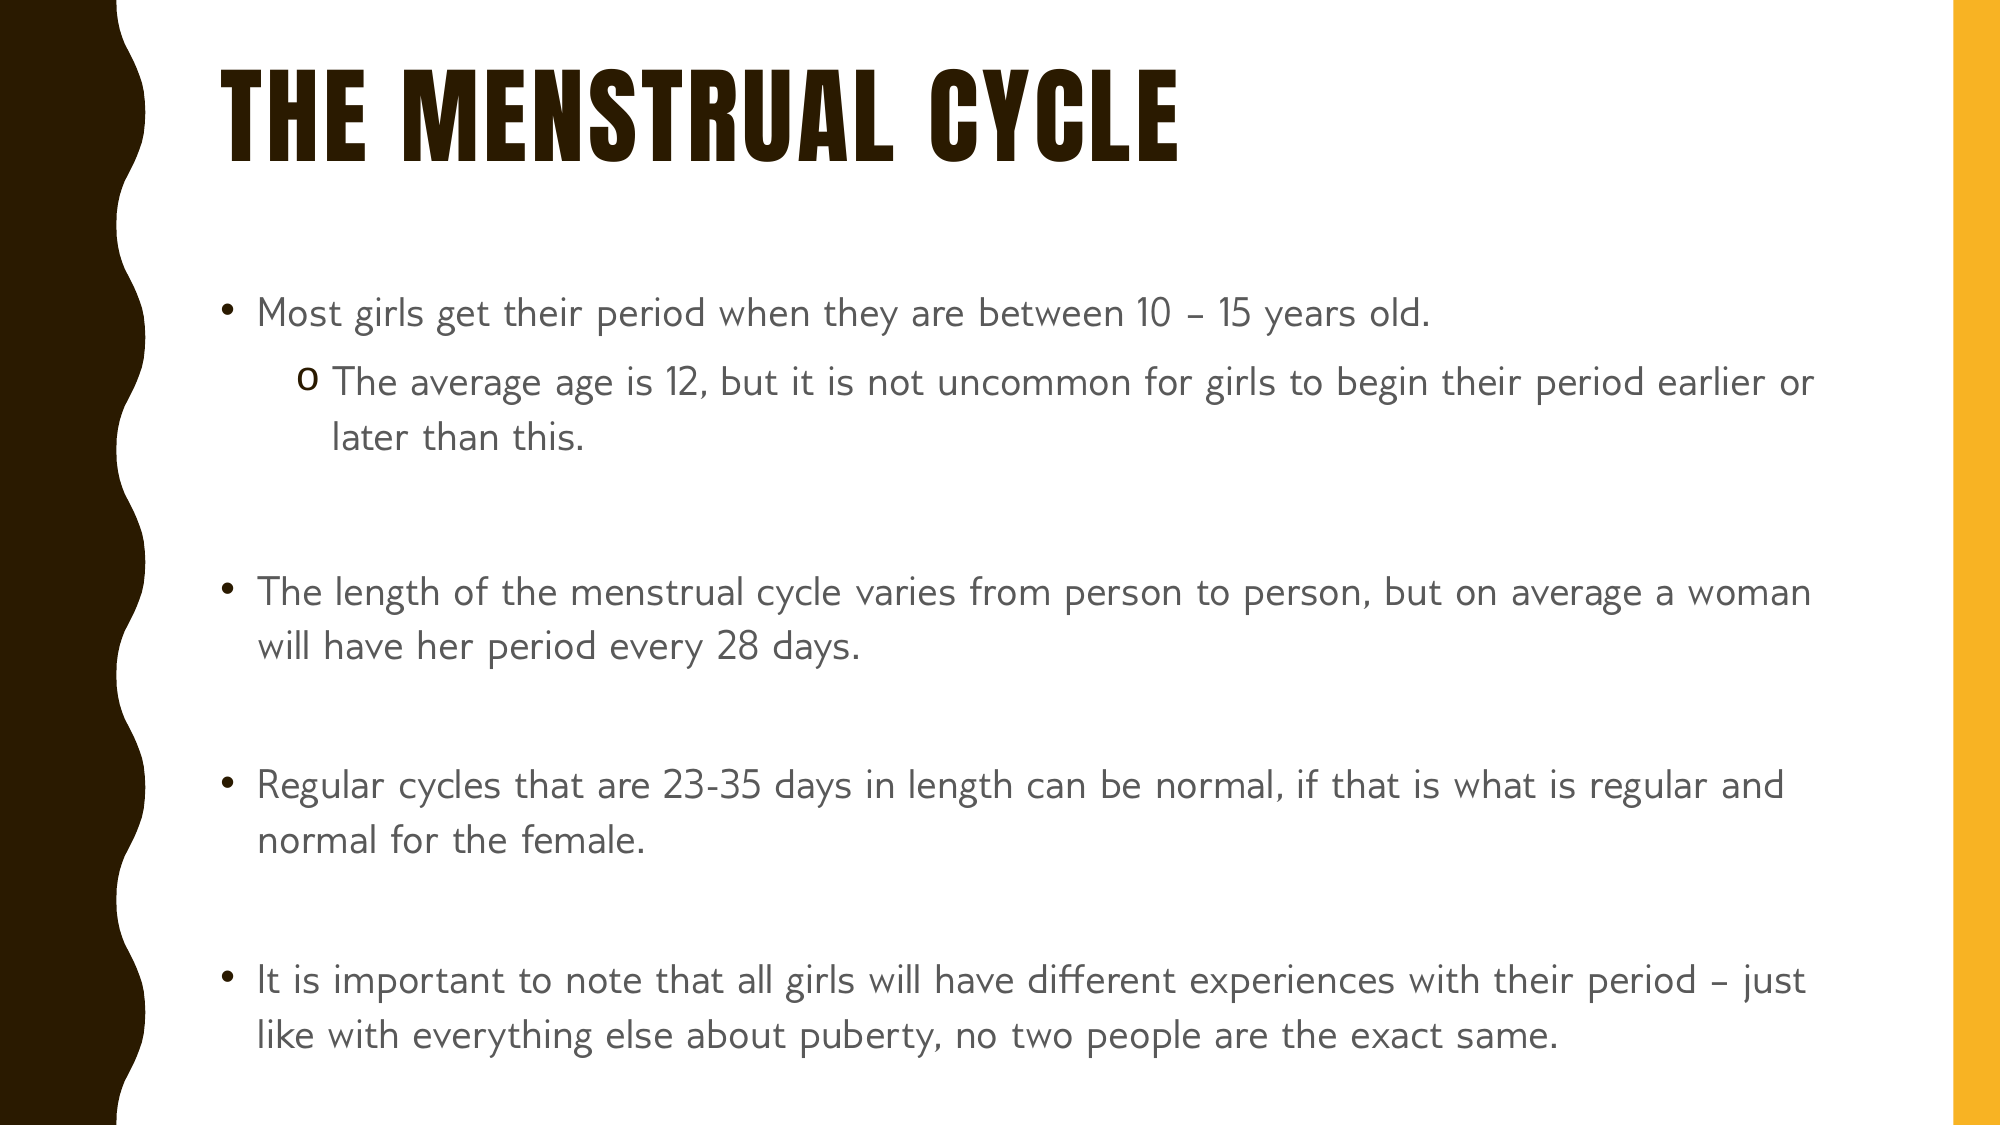

# The menstrual cycle
Most girls get their period when they are between 10 – 15 years old.
The average age is 12, but it is not uncommon for girls to begin their period earlier or later than this.

The length of the menstrual cycle varies from person to person, but on average a woman will have her period every 28 days.

Regular cycles that are 23-35 days in length can be normal, if that is what is regular and normal for the female.

It is important to note that all girls will have different experiences with their period – just like with everything else about puberty, no two people are the exact same.